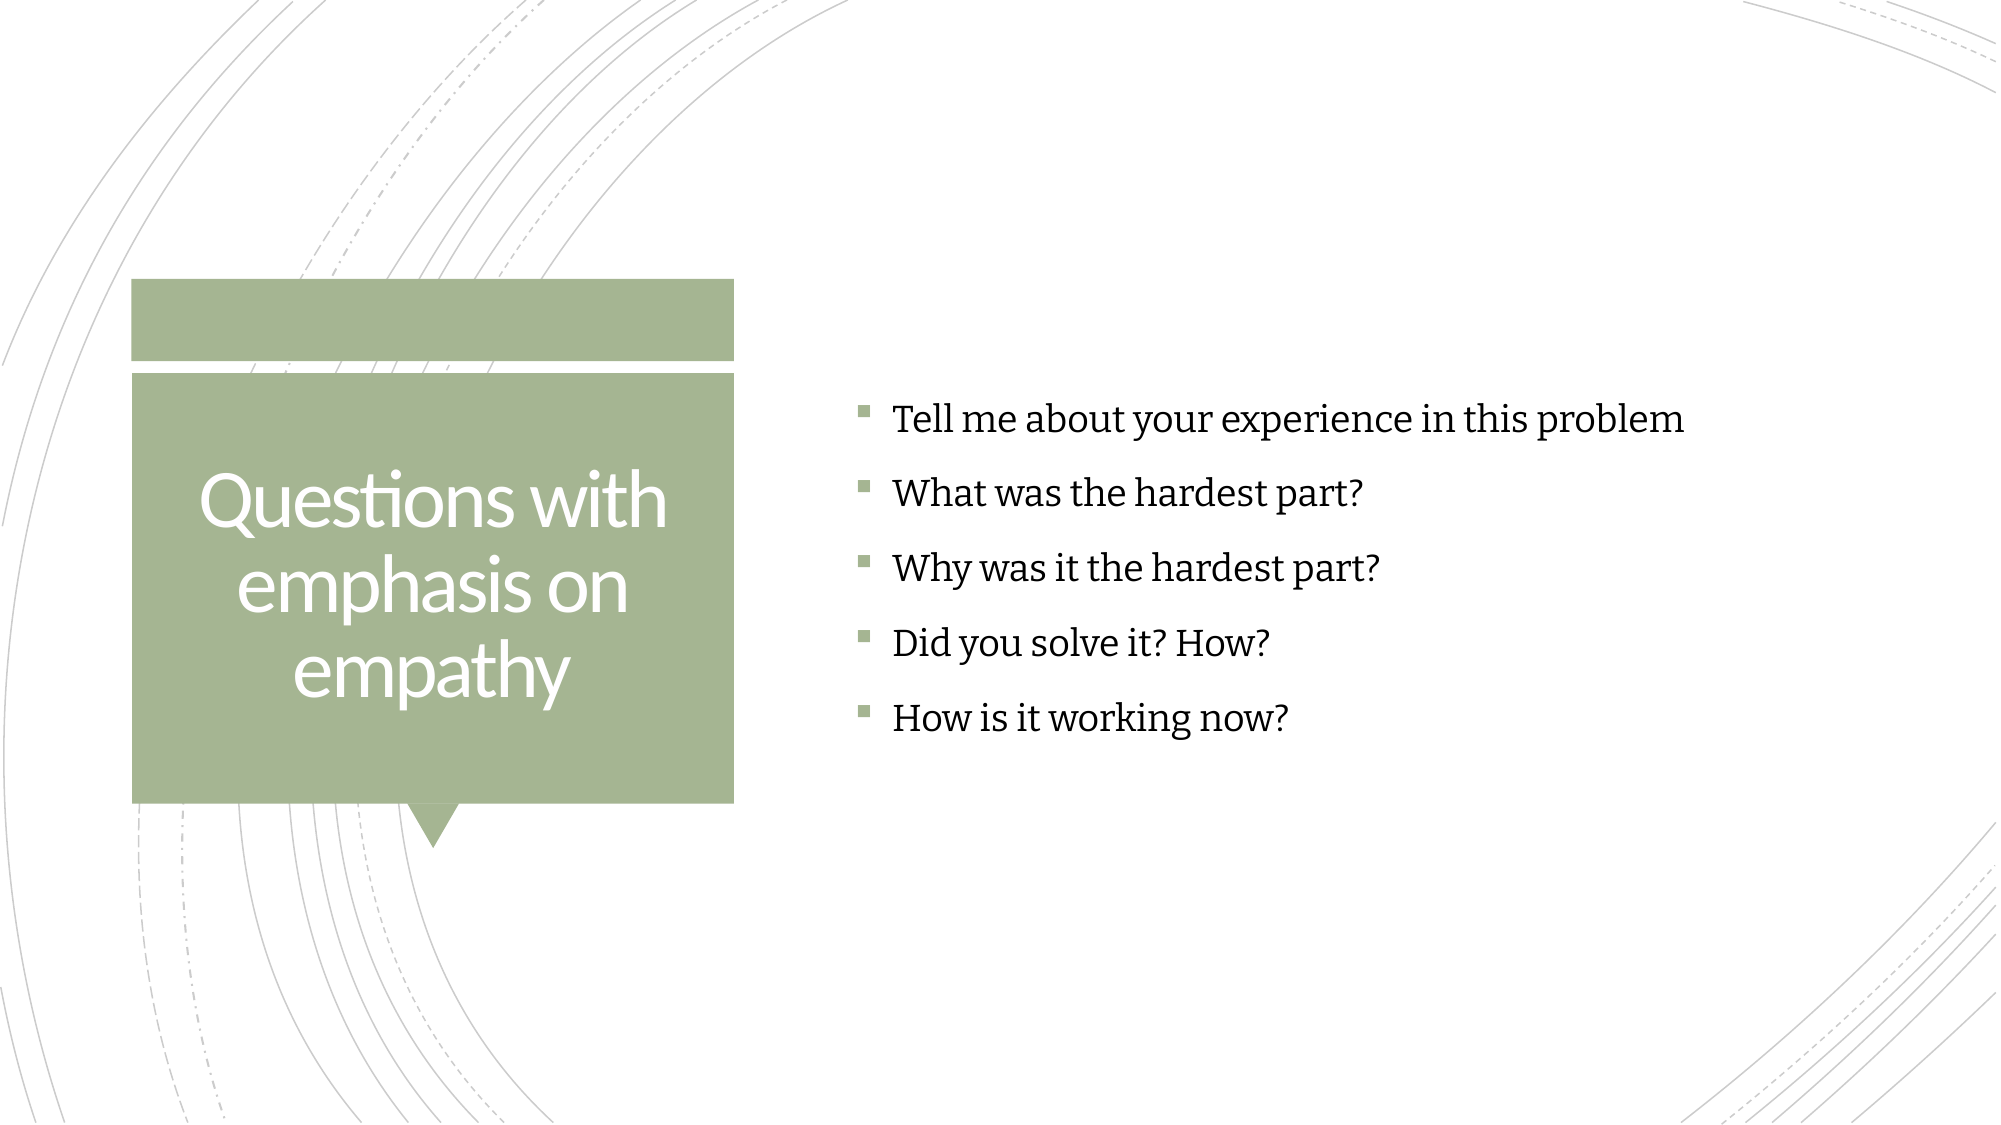

Tell me about your experience in this problem
What was the hardest part?
Why was it the hardest part?
Did you solve it? How?
How is it working now?
# Questions with emphasis on empathy